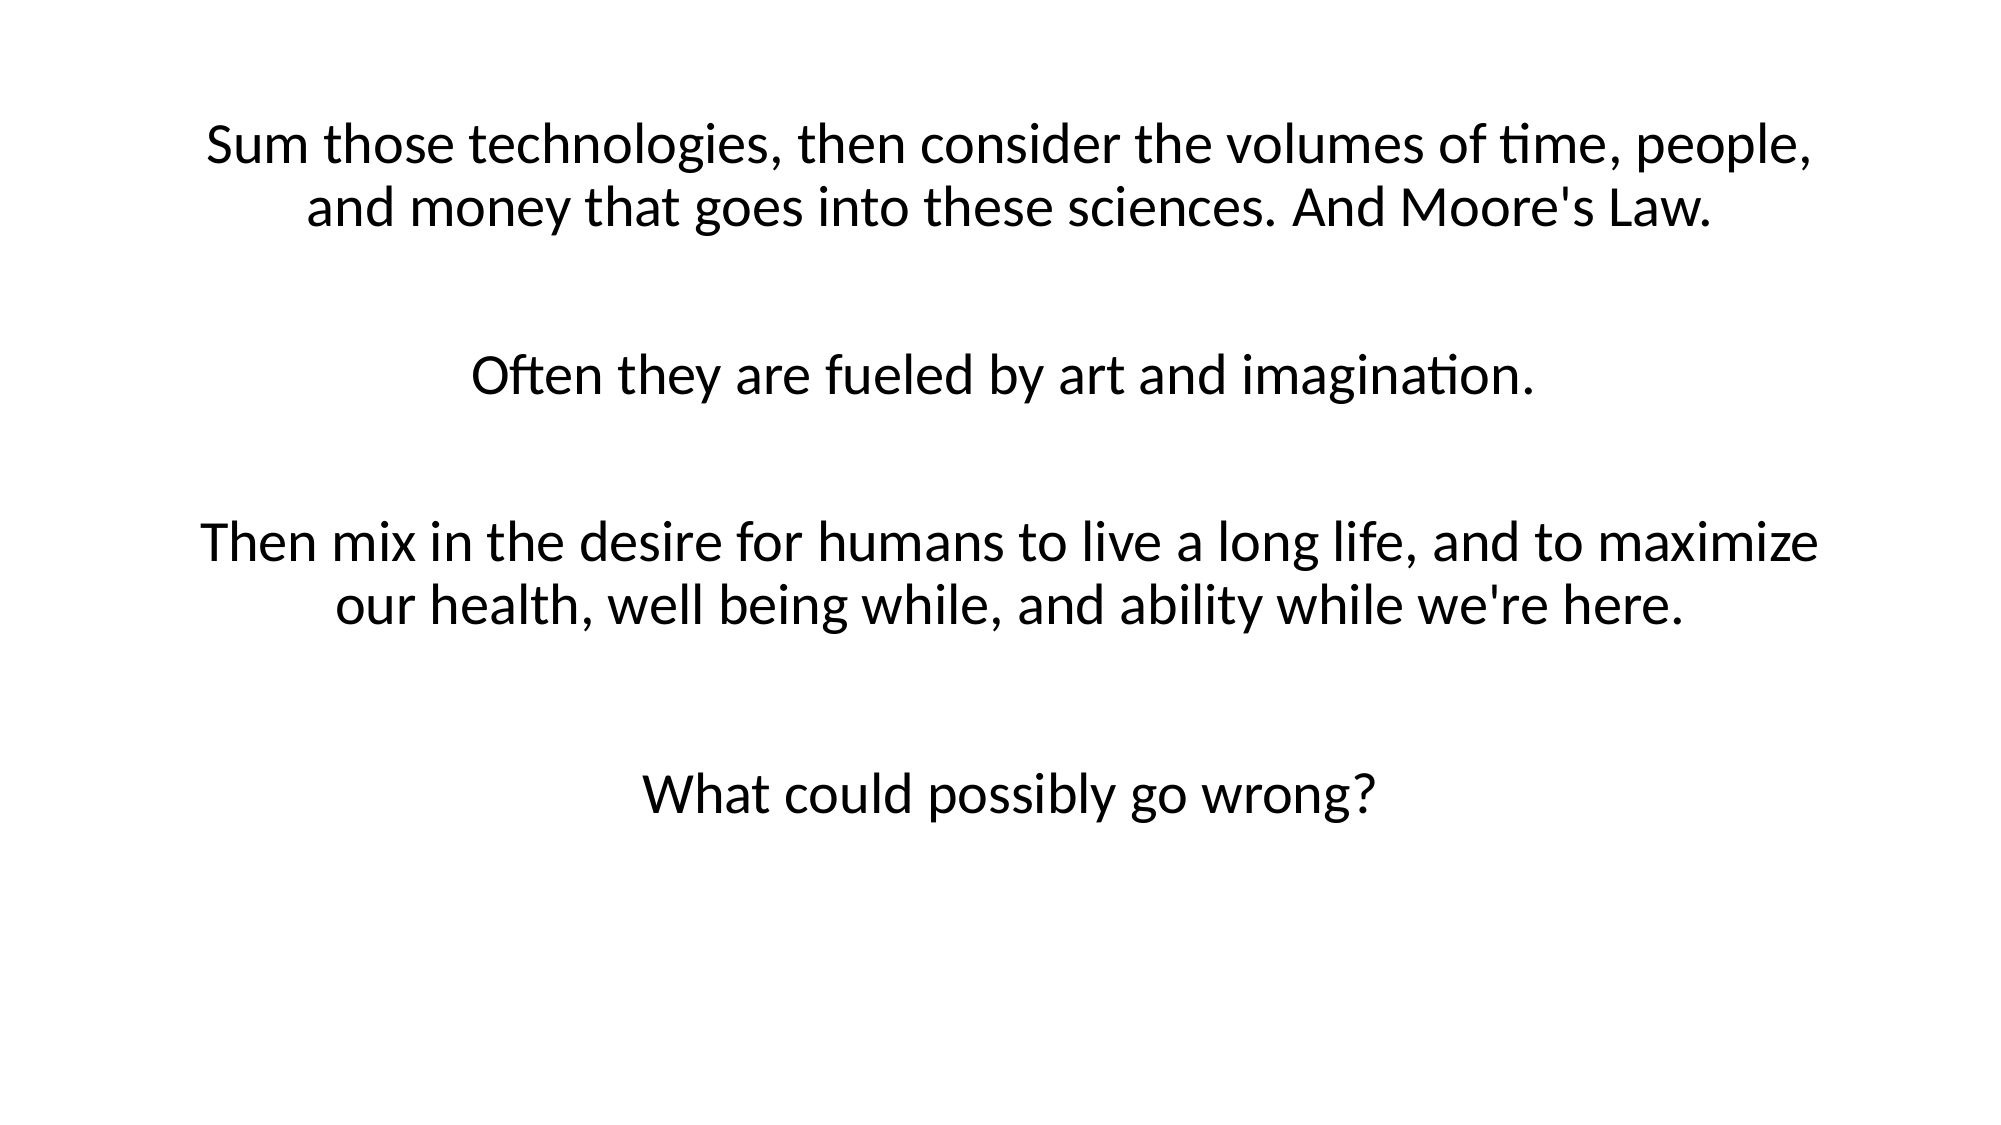

Sum those technologies, then consider the volumes of time, people, and money that goes into these sciences. And Moore's Law.

Often they are fueled by art and imagination.

Then mix in the desire for humans to live a long life, and to maximize our health, well being while, and ability while we're here.
What could possibly go wrong?